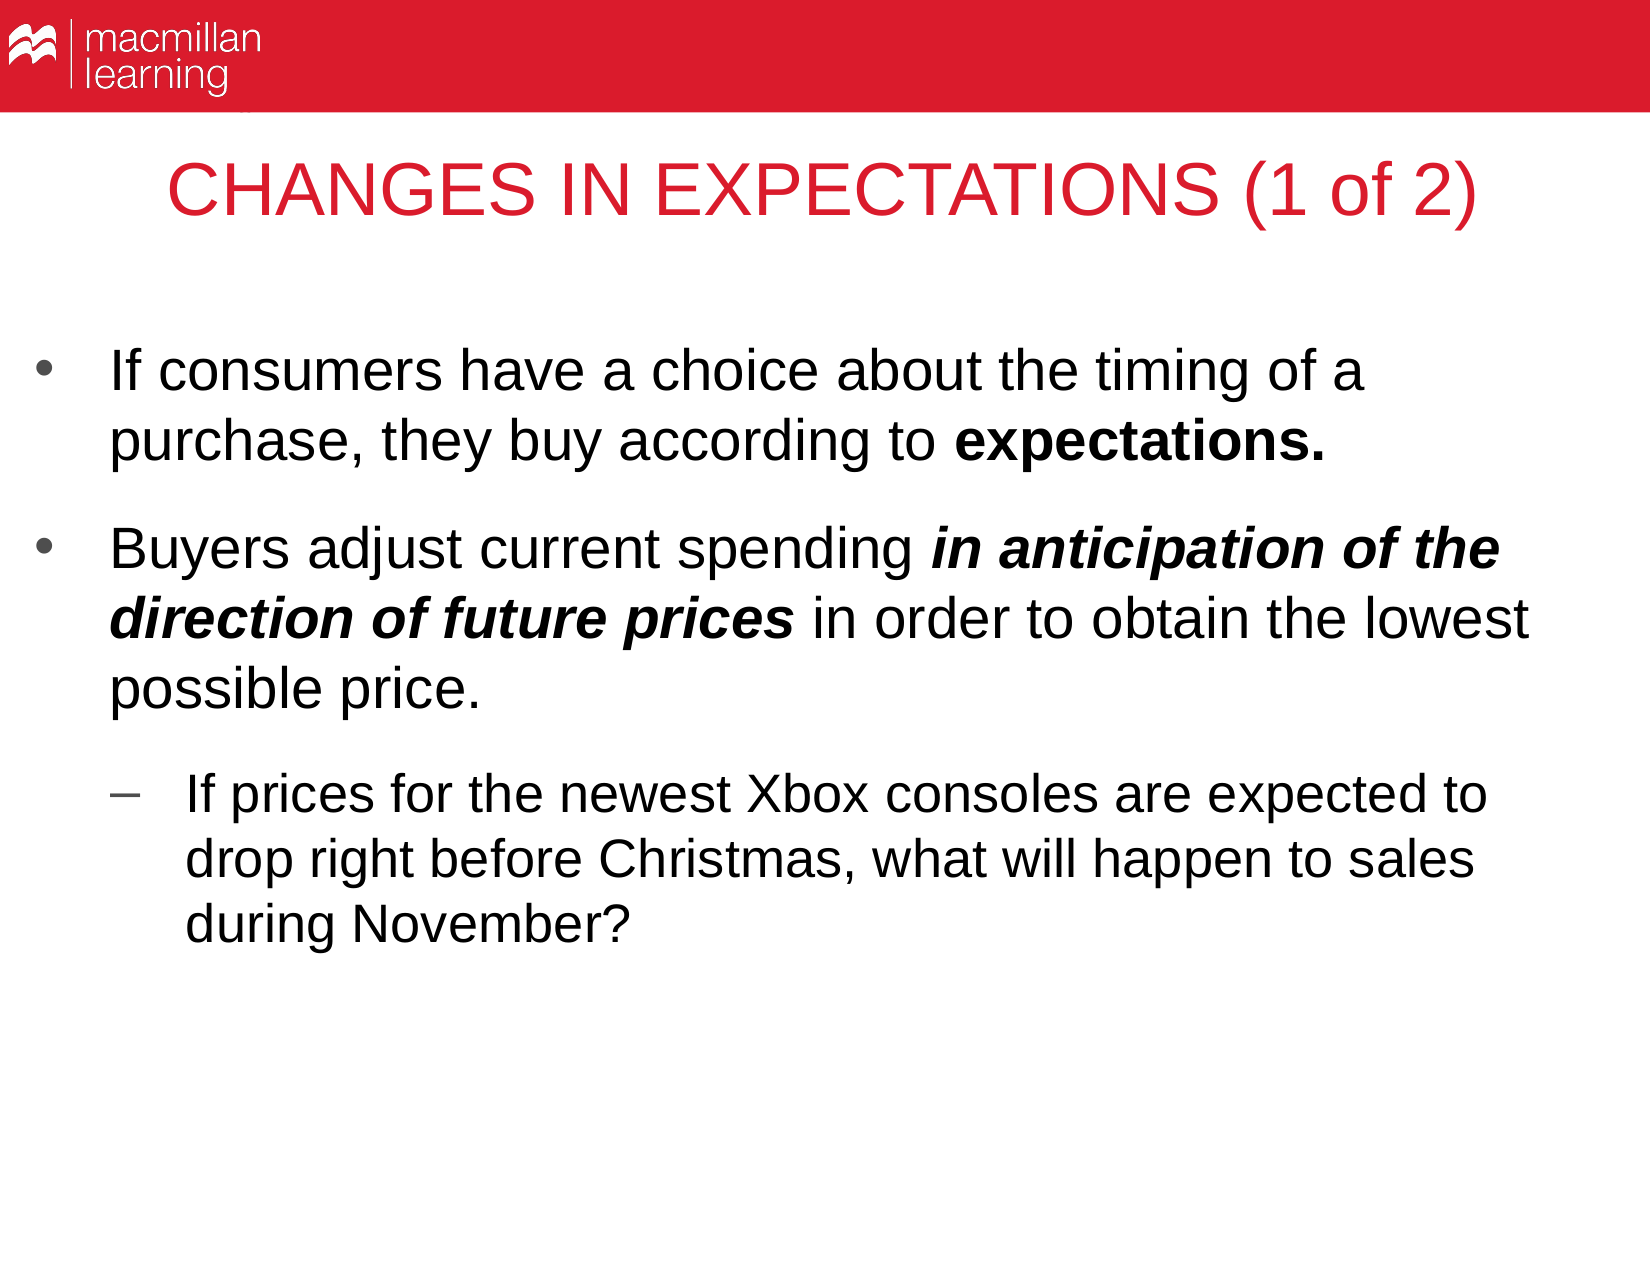

# CHANGES IN EXPECTATIONS (1 of 2)
If consumers have a choice about the timing of a purchase, they buy according to expectations.
Buyers adjust current spending in anticipation of the direction of future prices in order to obtain the lowest possible price.
If prices for the newest Xbox consoles are expected to drop right before Christmas, what will happen to sales during November?